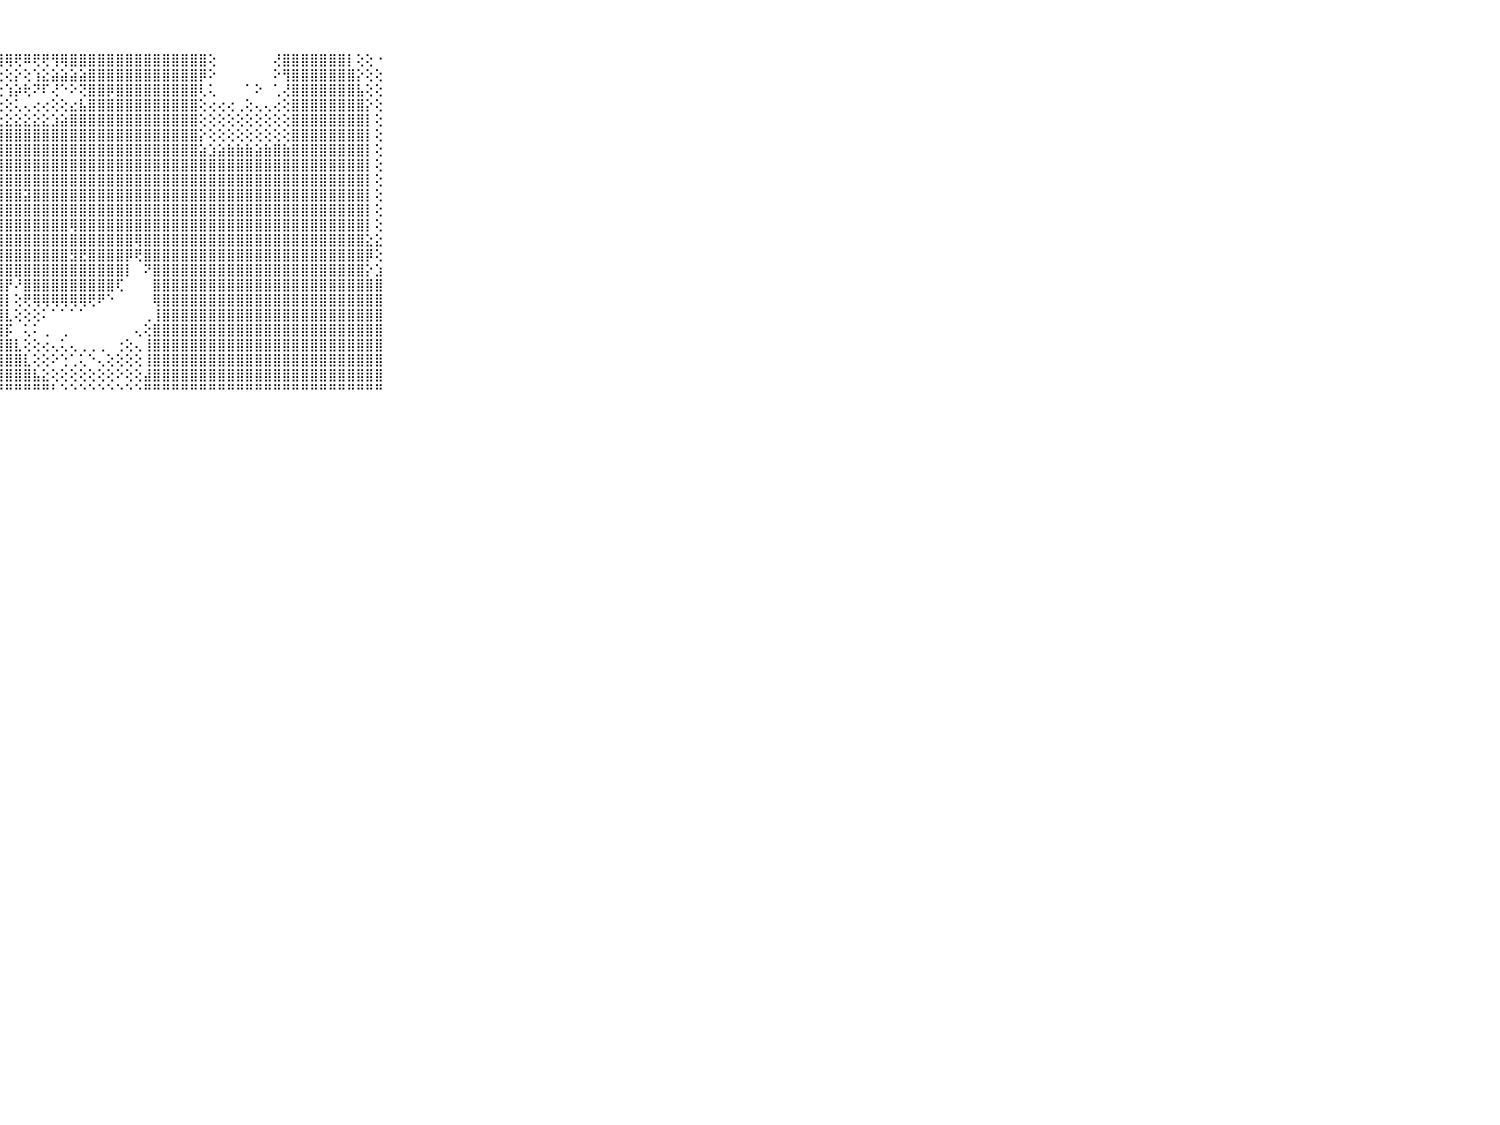

⠀⠀⠀⠀⠀⠀⠀⠀⠀⠀⠀⣿⣿⣿⣿⣿⣿⣿⣿⣿⣿⣿⣿⣿⣿⣿⣿⣿⢿⢟⠿⢟⢟⢻⢿⣿⣿⣿⣿⣿⣿⣿⣿⣿⣿⣿⣿⣿⣿⣿⢕⠀⠀⠀⠀⠀⠀⢜⣿⣿⣿⣿⣿⣿⣿⡇⢕⢕⠐⠀⠀⠀⠀⠀⠀⠀⠀⠀⠀⠀⠀
⠀⠀⠀⠀⠀⠀⠀⠀⠀⠀⠀⣿⣿⣿⣿⣿⣿⣿⣿⣿⣿⣿⣿⣿⡿⢿⢟⢕⢕⡕⢕⢱⣕⣵⣵⣵⣵⣿⣿⣿⣿⣿⣿⣿⣿⣿⣿⣿⣿⡿⠕⠀⠀⠀⠀⠀⠀⠕⢻⣿⣿⣿⣿⣿⣿⣿⡕⢕⢕⠀⠀⠀⠀⠀⠀⠀⠀⠀⠀⠀⠀
⠀⠀⠀⠀⠀⠀⠀⠀⠀⠀⠀⣿⣿⣿⣿⣿⣿⣿⣿⣿⣿⣿⣿⡿⢕⠕⢔⢕⢱⡵⢗⠝⠏⢜⠑⠕⢝⣿⣿⡿⣿⣿⣿⣿⣿⣿⣿⣿⣿⢇⢅⠀⠀⠀⠁⠕⠀⢁⢜⣿⣿⣿⣿⣿⣿⣿⣧⢕⢕⠀⠀⠀⠀⠀⠀⠀⠀⠀⠀⠀⠀
⠀⠀⠀⠀⠀⠀⠀⠀⠀⠀⠀⣿⣿⣿⣿⣿⣿⣿⣿⣿⣿⣿⣿⢕⢕⢕⢕⢕⢕⢅⢄⢔⢔⢕⢕⣔⣧⣿⣿⣿⣿⣿⣿⣿⣿⣿⣿⣿⣿⢕⢔⢔⢔⢀⢕⢄⢄⢔⢕⣿⣿⣿⣿⣿⣿⣿⣿⡕⢕⠀⠀⠀⠀⠀⠀⠀⠀⠀⠀⠀⠀
⠀⠀⠀⠀⠀⠀⠀⠀⠀⠀⠀⣿⣿⣿⣿⣿⣿⣿⣿⣿⣿⣿⣧⣧⢕⢜⢕⢕⣕⣕⣕⣕⣕⣱⣵⣿⣿⣿⣿⣿⣿⣿⣿⣿⣿⣿⣿⣿⣿⢕⢕⢕⢕⢕⢕⢕⢕⢕⢕⣿⣿⣿⣿⣿⣿⣿⣿⡇⢕⠀⠀⠀⠀⠀⠀⠀⠀⠀⠀⠀⠀
⠀⠀⠀⠀⠀⠀⠀⠀⠀⠀⠀⣿⣿⣿⣿⣿⣿⣿⣿⣿⣿⣿⣿⢝⢜⣿⣷⣿⣿⣿⣿⣿⣿⣿⣿⣿⣿⣿⣿⣿⣿⣿⣿⣿⣿⣿⣿⣿⣿⡕⢕⢕⢕⢕⢕⢕⢕⢕⢕⣿⣿⣿⣿⣿⣿⣿⣿⡇⢕⠀⠀⠀⠀⠀⠀⠀⠀⠀⠀⠀⠀
⠀⠀⠀⠀⠀⠀⠀⠀⠀⠀⠀⣿⣿⣿⣿⣿⣿⣿⣿⣿⣿⣿⣿⢕⢕⣼⣿⣿⣿⣿⣿⣿⣿⣿⣿⣿⣿⣿⣿⣿⣿⣿⣿⣿⣿⣿⣿⣿⣿⣵⣱⣵⣷⣷⣷⣵⣷⣿⣷⣿⣿⣿⣿⣿⣿⣿⣿⡇⢕⠀⠀⠀⠀⠀⠀⠀⠀⠀⠀⠀⠀
⠀⠀⠀⠀⠀⠀⠀⠀⠀⠀⠀⣿⣿⣿⣿⣿⣿⣿⣿⣿⣿⣿⣿⡕⢕⣿⣿⣿⣿⣿⣿⣿⣿⣿⣿⣿⣿⣿⣿⣿⣿⣿⣿⣿⣿⣿⣿⣿⣿⣿⣿⣿⣿⣿⣿⣿⣿⣿⣿⣿⣿⣿⣿⣿⣿⣿⣿⡇⢕⠀⠀⠀⠀⠀⠀⠀⠀⠀⠀⠀⠀
⠀⠀⠀⠀⠀⠀⠀⠀⠀⠀⠀⣿⣿⣿⣿⣿⣿⣿⣿⣿⣿⣿⣿⣧⢕⢺⣿⣿⣿⣿⣿⣿⣿⣿⣿⣿⣿⣿⣿⣿⣿⣿⣿⣿⣿⣿⣿⣿⣿⣿⣿⣿⣿⣿⣿⣿⣿⣿⣿⣿⣿⣿⣿⣿⣿⣿⣿⡇⢕⠀⠀⠀⠀⠀⠀⠀⠀⠀⠀⠀⠀
⠀⠀⠀⠀⠀⠀⠀⠀⠀⠀⠀⣿⣿⣿⣿⣿⣿⣿⣿⣿⣿⣿⣿⣿⣇⢹⣿⣿⣿⣿⣽⣿⣿⣿⣿⣿⣿⣿⣿⣿⣿⣿⣿⣿⣿⣿⣿⣿⣿⣿⣿⣿⣿⣿⣿⣿⣿⣿⣿⣿⣿⣿⣿⣿⣿⣿⣿⡇⢕⠀⠀⠀⠀⠀⠀⠀⠀⠀⠀⠀⠀
⠀⠀⠀⠀⠀⠀⠀⠀⠀⠀⠀⣿⣿⣿⣿⣿⣿⣿⣿⣿⣿⣿⣿⣿⣿⣿⣿⣿⣿⣿⣿⣿⣿⣿⣿⣿⣿⣿⣿⣿⣿⣿⣿⣿⣿⣿⣿⣿⣿⣿⣿⣿⣿⣿⣿⣿⣿⣿⣿⣿⣿⣿⣿⣿⣿⣿⣿⡇⢕⠀⠀⠀⠀⠀⠀⠀⠀⠀⠀⠀⠀
⠀⠀⠀⠀⠀⠀⠀⠀⠀⠀⠀⣿⣿⣿⣿⣿⣿⣿⣿⣿⣿⣿⣿⣿⣿⣿⣿⣿⣿⣿⣿⣿⣿⣿⣿⢿⣿⣿⣿⣿⣿⣿⣿⣿⣿⣿⣿⣿⣿⣿⣿⣿⣿⣿⣿⣿⣿⣿⣿⣿⣿⣿⣿⣿⣿⣿⣿⡇⢕⠀⠀⠀⠀⠀⠀⠀⠀⠀⠀⠀⠀
⠀⠀⠀⠀⠀⠀⠀⠀⠀⠀⠀⣿⣿⣿⣿⣿⣿⣿⣿⣿⣿⣿⣿⣿⣿⣿⣿⣿⣿⣿⣿⣿⣿⣿⣿⣿⣿⣿⣿⣿⣿⣿⢿⣿⣿⣿⣿⣿⣿⣿⣿⣿⣿⣿⣿⣿⣿⣿⣿⣿⣿⣿⣿⣿⣿⣿⣿⣕⣕⠀⠀⠀⠀⠀⠀⠀⠀⠀⠀⠀⠀
⠀⠀⠀⠀⠀⠀⠀⠀⠀⠀⠀⣿⣿⣿⣿⣿⣿⣿⣿⣿⣿⣿⣿⣿⣿⣿⣿⣿⣿⣿⣿⣿⣿⣿⣿⣻⣟⣿⣿⣿⣿⡿⢟⣿⣿⣿⣿⣿⣿⣿⣿⣿⣿⣿⣿⣿⣿⣿⣿⣿⣿⣿⣿⣿⣿⣿⣿⡿⢕⠀⠀⠀⠀⠀⠀⠀⠀⠀⠀⠀⠀
⠀⠀⠀⠀⠀⠀⠀⠀⠀⠀⠀⣿⣿⣿⣿⣿⣿⣿⣿⣿⣿⣿⣿⣿⣿⣿⣿⣿⣿⣿⣿⣿⣿⣿⣿⣿⣿⣿⣿⣿⣿⡇⠀⠝⣿⣿⣿⣿⣿⣿⣿⣿⣿⣿⣿⣿⣿⣿⣿⣿⣿⣿⣿⣿⣿⣿⣿⡕⣱⠀⠀⠀⠀⠀⠀⠀⠀⠀⠀⠀⠀
⠀⠀⠀⠀⠀⠀⠀⠀⠀⠀⠀⣿⣿⣿⣿⣿⣿⣿⣿⣿⣿⣿⣿⣿⣿⣿⣿⣿⡟⠜⣿⣿⣿⣿⣿⣿⣿⣿⣿⣿⢏⠀⠀⠀⣿⣿⣿⣿⣿⣿⣿⣿⣿⣿⣿⣿⣿⣿⣿⣿⣿⣿⣿⣿⣿⣿⣿⣿⣿⠀⠀⠀⠀⠀⠀⠀⠀⠀⠀⠀⠀
⠀⠀⠀⠀⠀⠀⠀⠀⠀⠀⠀⣿⣿⣿⣿⣿⣿⣿⣿⣿⣿⣿⣿⣿⣿⣿⣿⣿⡇⢕⢟⢿⢿⢿⢿⢿⢿⢟⠟⠑⠀⠀⠀⠀⢿⣿⣿⣿⣿⣿⣿⣿⣿⣿⣿⣿⣿⣿⣿⣿⣿⣿⣿⣿⣿⣿⣿⣿⣿⠀⠀⠀⠀⠀⠀⠀⠀⠀⠀⠀⠀
⠀⠀⠀⠀⠀⠀⠀⠀⠀⠀⠀⣿⣿⣿⣿⣿⣿⣿⣿⣿⣿⣿⣿⣿⣿⣿⣿⣿⣇⢕⢕⢕⠅⠁⠁⠁⠁⠀⠀⠀⠀⠀⠀⢀⢸⣿⣿⣿⣿⣿⣿⣿⣿⣿⣿⣿⣿⣿⣿⣿⣿⣿⣿⣿⣿⣿⣿⣿⣿⠀⠀⠀⠀⠀⠀⠀⠀⠀⠀⠀⠀
⠀⠀⠀⠀⠀⠀⠀⠀⠀⠀⠀⣿⣿⣿⣿⣿⣿⣿⣿⣿⣿⣿⣿⣿⣿⣿⣿⣿⡯⠀⢅⠅⢀⠀⢀⠀⠀⠀⠀⠀⠀⠀⢄⢕⣿⣿⣿⣿⣿⣿⣿⣿⣿⣿⣿⣿⣿⣿⣿⣿⣿⣿⣿⣿⣿⣿⣿⣿⣿⠀⠀⠀⠀⠀⠀⠀⠀⠀⠀⠀⠀
⠀⠀⠀⠀⠀⠀⠀⠀⠀⠀⠀⣿⣿⣿⣿⣿⣿⣿⣿⣿⣿⣿⣿⣿⣿⣿⣿⣿⣿⣇⢕⢕⢔⢄⢅⢄⢀⢀⢀⠀⢐⢕⢄⢸⣿⣿⣿⣿⣿⣿⣿⣿⣿⣿⣿⣿⣿⣿⣿⣿⣿⣿⣿⣿⣿⣿⣿⣿⣿⠀⠀⠀⠀⠀⠀⠀⠀⠀⠀⠀⠀
⠀⠀⠀⠀⠀⠀⠀⠀⠀⠀⠀⣿⣿⣿⣿⣿⣿⣿⣿⣿⣿⣿⣿⣿⣿⣿⣿⣿⣿⣿⣇⢕⢕⠕⢑⢁⢅⠑⢄⢕⢕⢕⢕⢸⣿⣿⣿⣿⣿⣿⣿⣿⣿⣿⣿⣿⣿⣿⣿⣿⣿⣿⣿⣿⣿⣿⣿⣿⣿⠀⠀⠀⠀⠀⠀⠀⠀⠀⠀⠀⠀
⠀⠀⠀⠀⠀⠀⠀⠀⠀⠀⠀⣿⣿⣿⣿⣿⣿⣿⣿⣿⣿⣿⣿⣿⣿⣿⣿⣿⣿⣿⣿⣧⣕⢕⢕⢕⢕⢕⢕⢕⠕⢕⢕⣼⣿⣿⣿⣿⣿⣿⣿⣿⣿⣿⣿⣿⣿⣿⣿⣿⣿⣿⣿⣿⣿⣿⣿⣿⣿⠀⠀⠀⠀⠀⠀⠀⠀⠀⠀⠀⠀
⠀⠀⠀⠀⠀⠀⠀⠀⠀⠀⠀⠛⠛⠛⠛⠛⠛⠛⠛⠛⠛⠛⠛⠛⠛⠛⠛⠛⠛⠛⠛⠛⠛⠃⠑⠑⠑⠑⠑⠑⠑⠑⠑⠛⠛⠛⠛⠛⠛⠛⠛⠛⠛⠛⠛⠛⠛⠛⠛⠛⠛⠛⠛⠛⠛⠛⠛⠛⠛⠀⠀⠀⠀⠀⠀⠀⠀⠀⠀⠀⠀